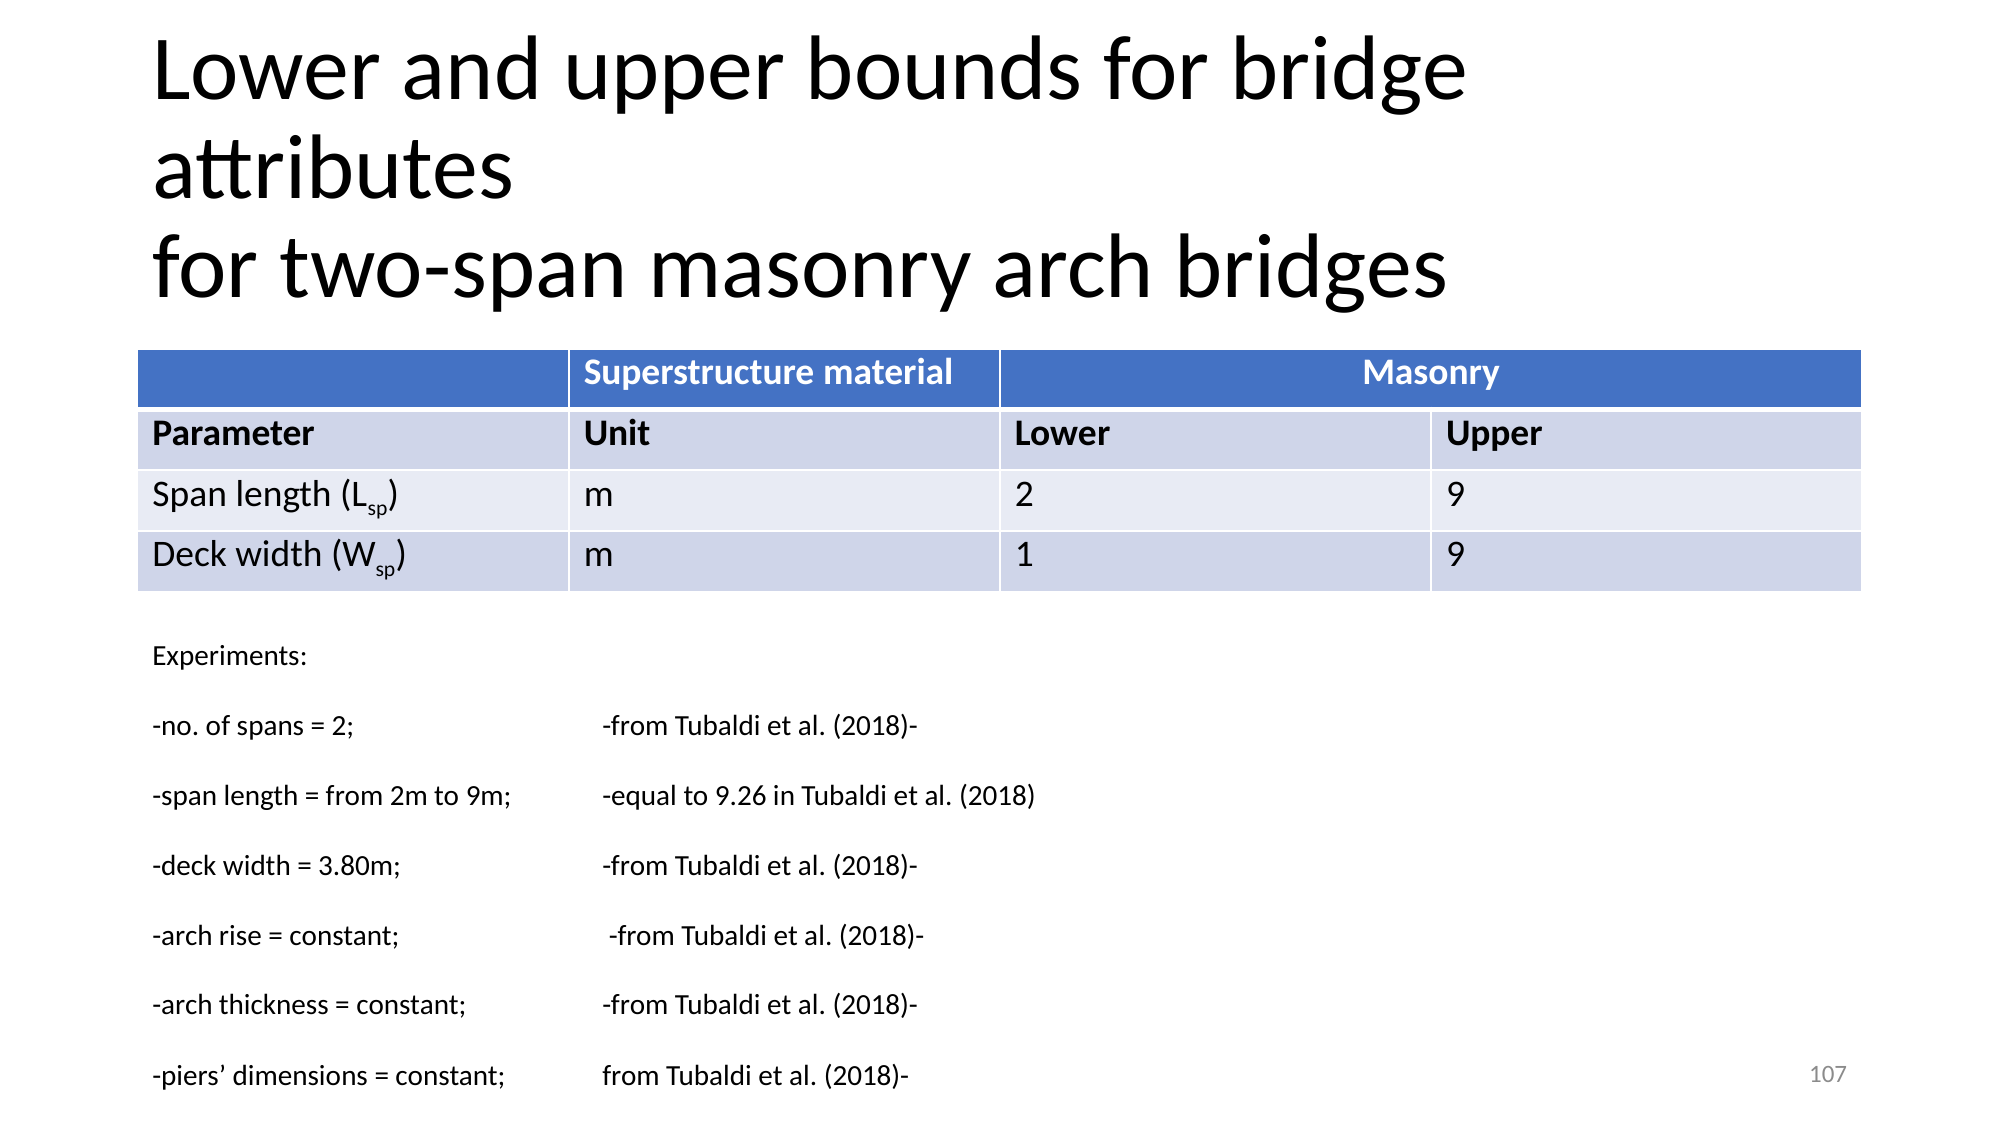

# Lower and upper bounds for bridge attributes for two-span masonry arch bridges
|  | Superstructure material | Masonry |  |
| --- | --- | --- | --- |
| Parameter | Unit | Lower | Upper |
| Span length (Lsp) | m | 2 | 9 |
| Deck width (Wsp) | m | 1 | 9 |
Experiments:

-no. of spans = 2; 		-from Tubaldi et al. (2018)-

-span length = from 2m to 9m;	-equal to 9.26 in Tubaldi et al. (2018)

-deck width = 3.80m; 		-from Tubaldi et al. (2018)-

-arch rise = constant;		 -from Tubaldi et al. (2018)-

-arch thickness = constant; 	-from Tubaldi et al. (2018)-

-piers’ dimensions = constant; 	from Tubaldi et al. (2018)-
107